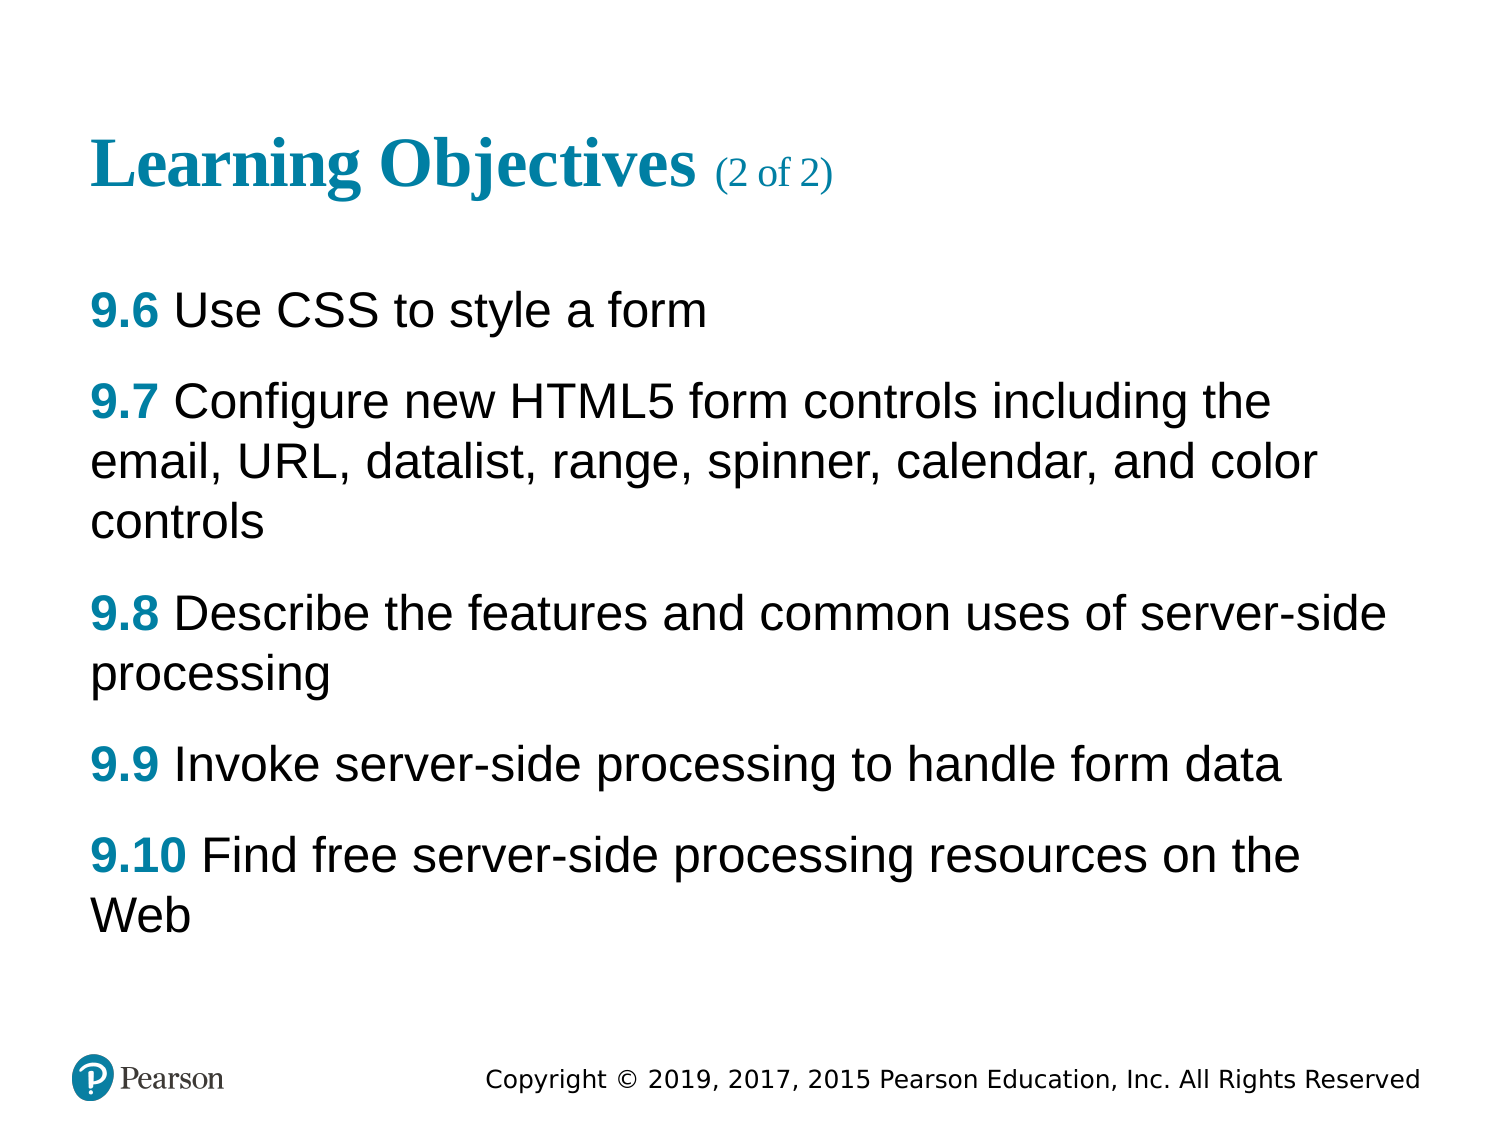

# Learning Objectives (2 of 2)
9.6 Use C S S to style a form
9.7 Configure new H T M L 5 form controls including the email, U R L, datalist, range, spinner, calendar, and color controls
9.8 Describe the features and common uses of server-side processing
9.9 Invoke server-side processing to handle form data
9.10 Find free server-side processing resources on the Web